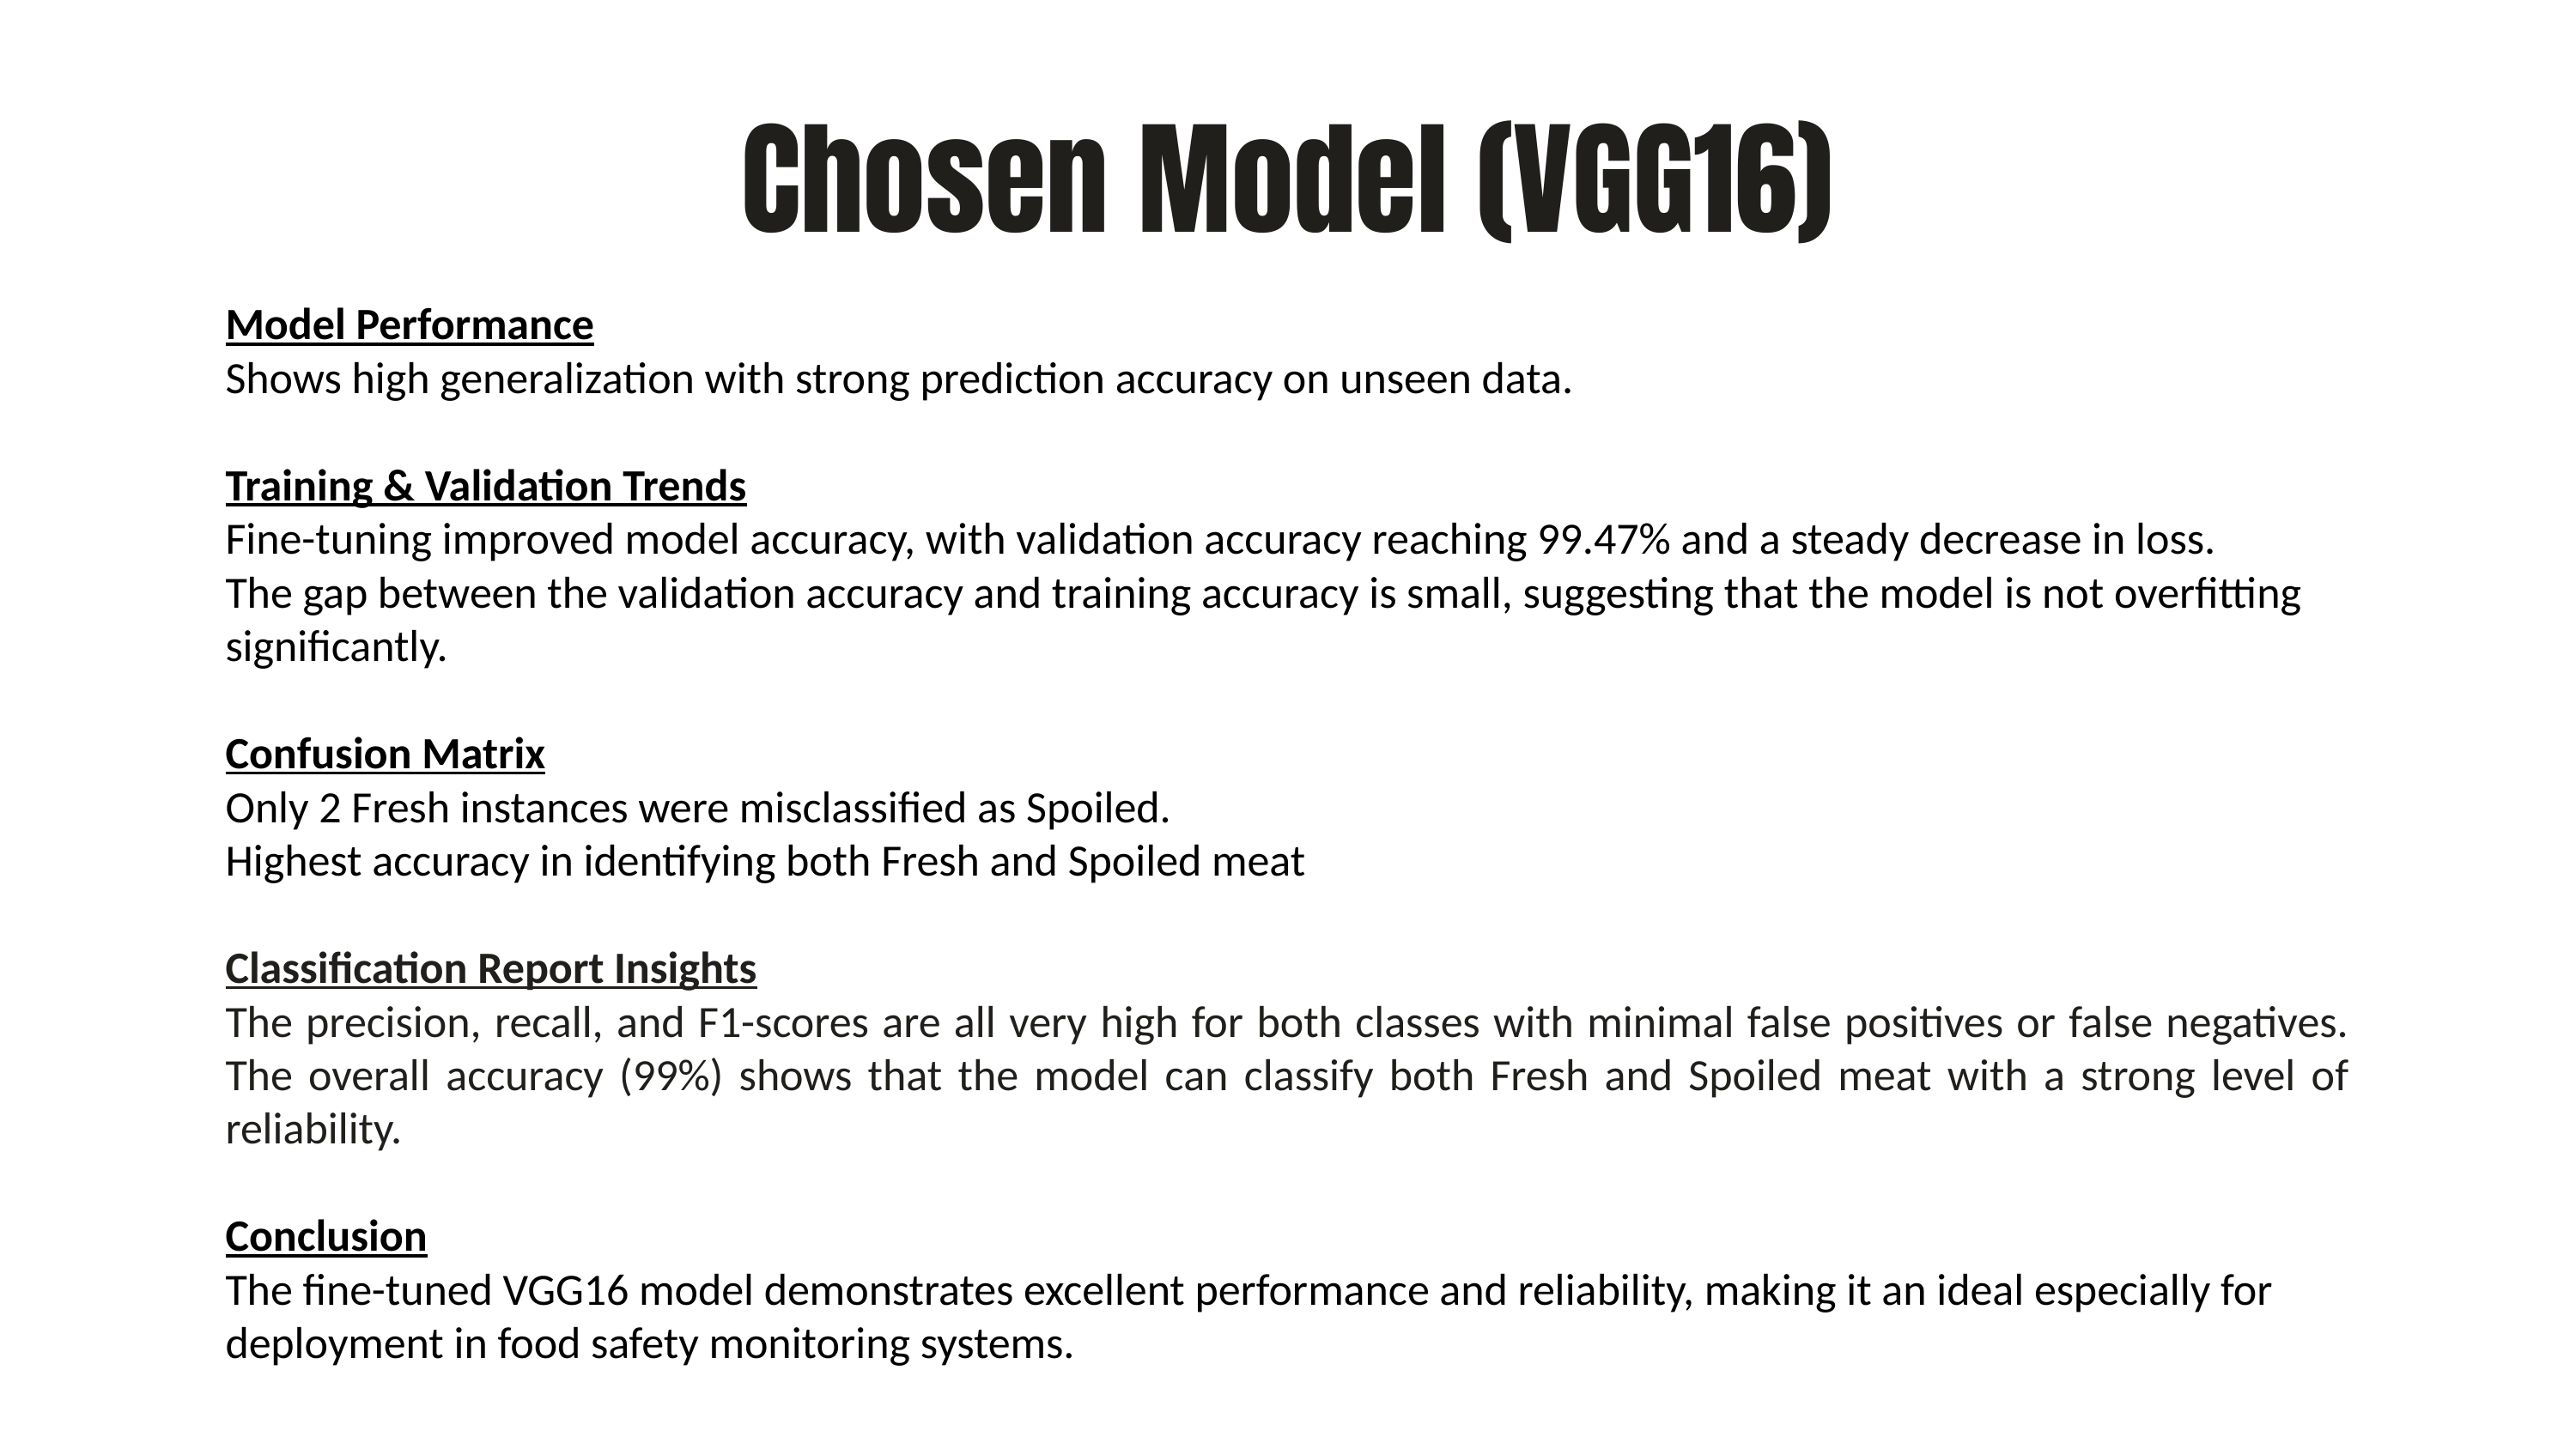

Chosen Model (VGG16)
Model Performance
Shows high generalization with strong prediction accuracy on unseen data.

Training & Validation Trends
Fine-tuning improved model accuracy, with validation accuracy reaching 99.47% and a steady decrease in loss.
The gap between the validation accuracy and training accuracy is small, suggesting that the model is not overfitting significantly.

Confusion Matrix
Only 2 Fresh instances were misclassified as Spoiled.
Highest accuracy in identifying both Fresh and Spoiled meat

Classification Report Insights
The precision, recall, and F1-scores are all very high for both classes with minimal false positives or false negatives. The overall accuracy (99%) shows that the model can classify both Fresh and Spoiled meat with a strong level of reliability.

Conclusion
The fine-tuned VGG16 model demonstrates excellent performance and reliability, making it an ideal especially for deployment in food safety monitoring systems.